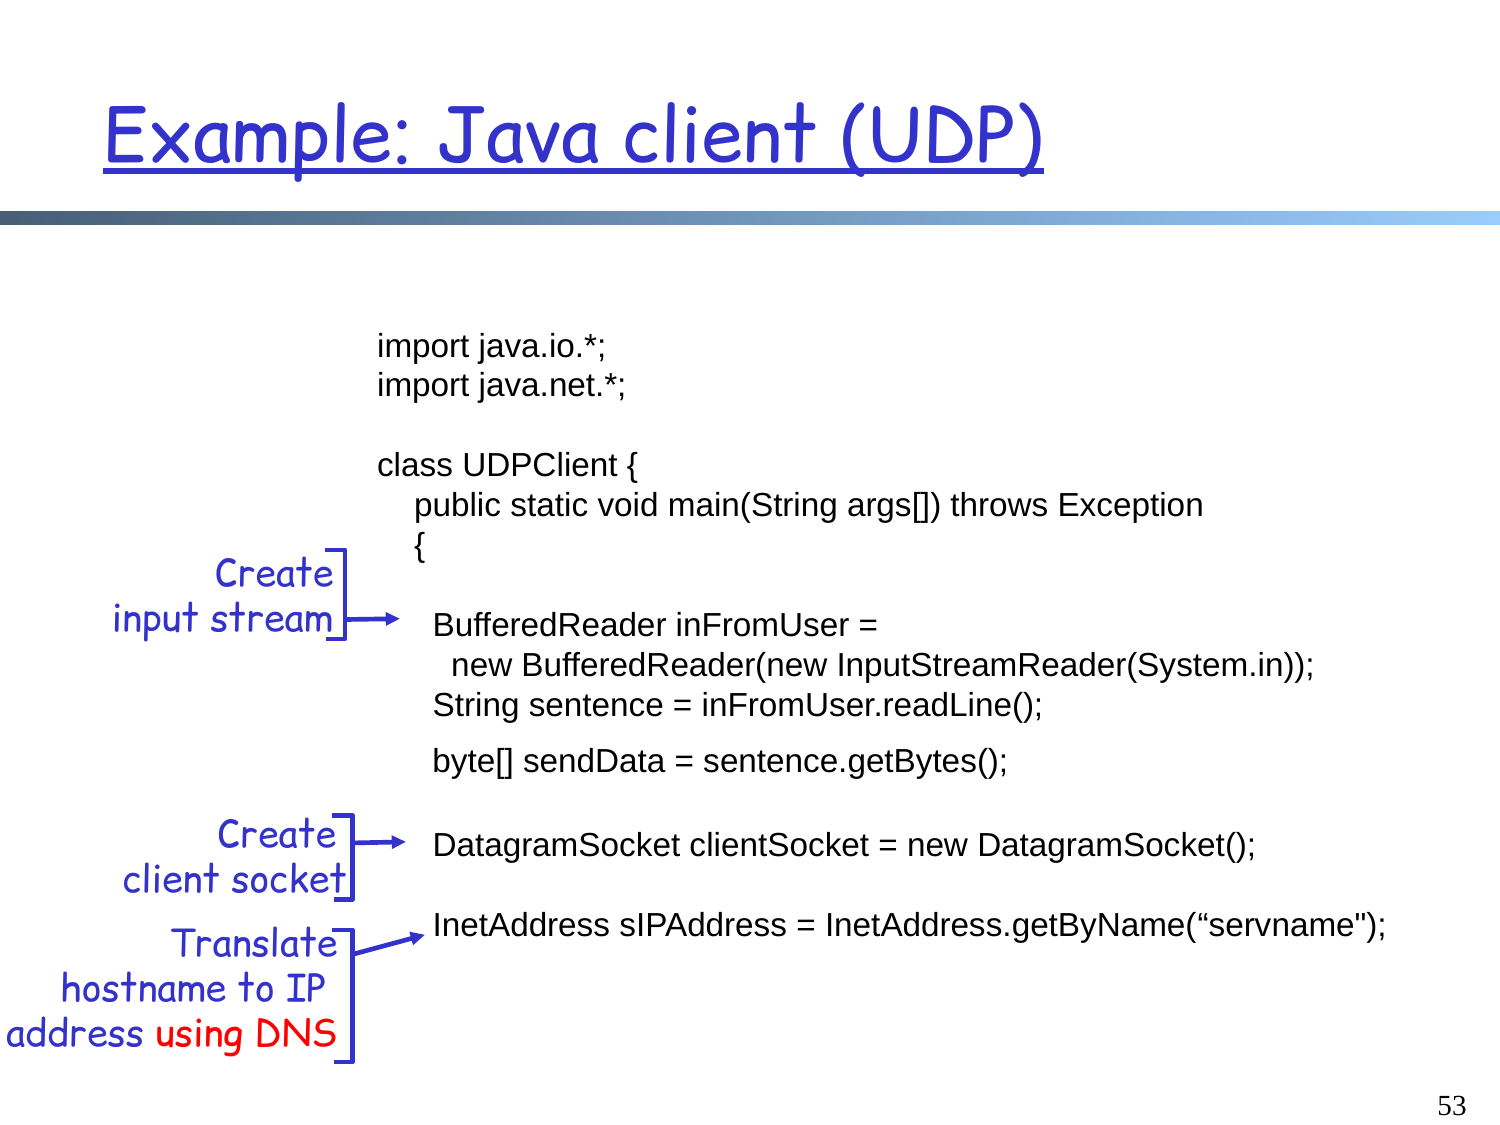

# Example: Java client (UDP)
import java.io.*;
import java.net.*;

class UDPClient {
    public static void main(String args[]) throws Exception
    {

      BufferedReader inFromUser =
        new BufferedReader(new InputStreamReader(System.in));
      String sentence = inFromUser.readLine();
      byte[] sendData = sentence.getBytes();

      DatagramSocket clientSocket = new DatagramSocket();

      InetAddress sIPAddress = InetAddress.getByName(“servname");

Create
input stream

Create
client socket

Translate
 hostname to IP
address using DNS

53